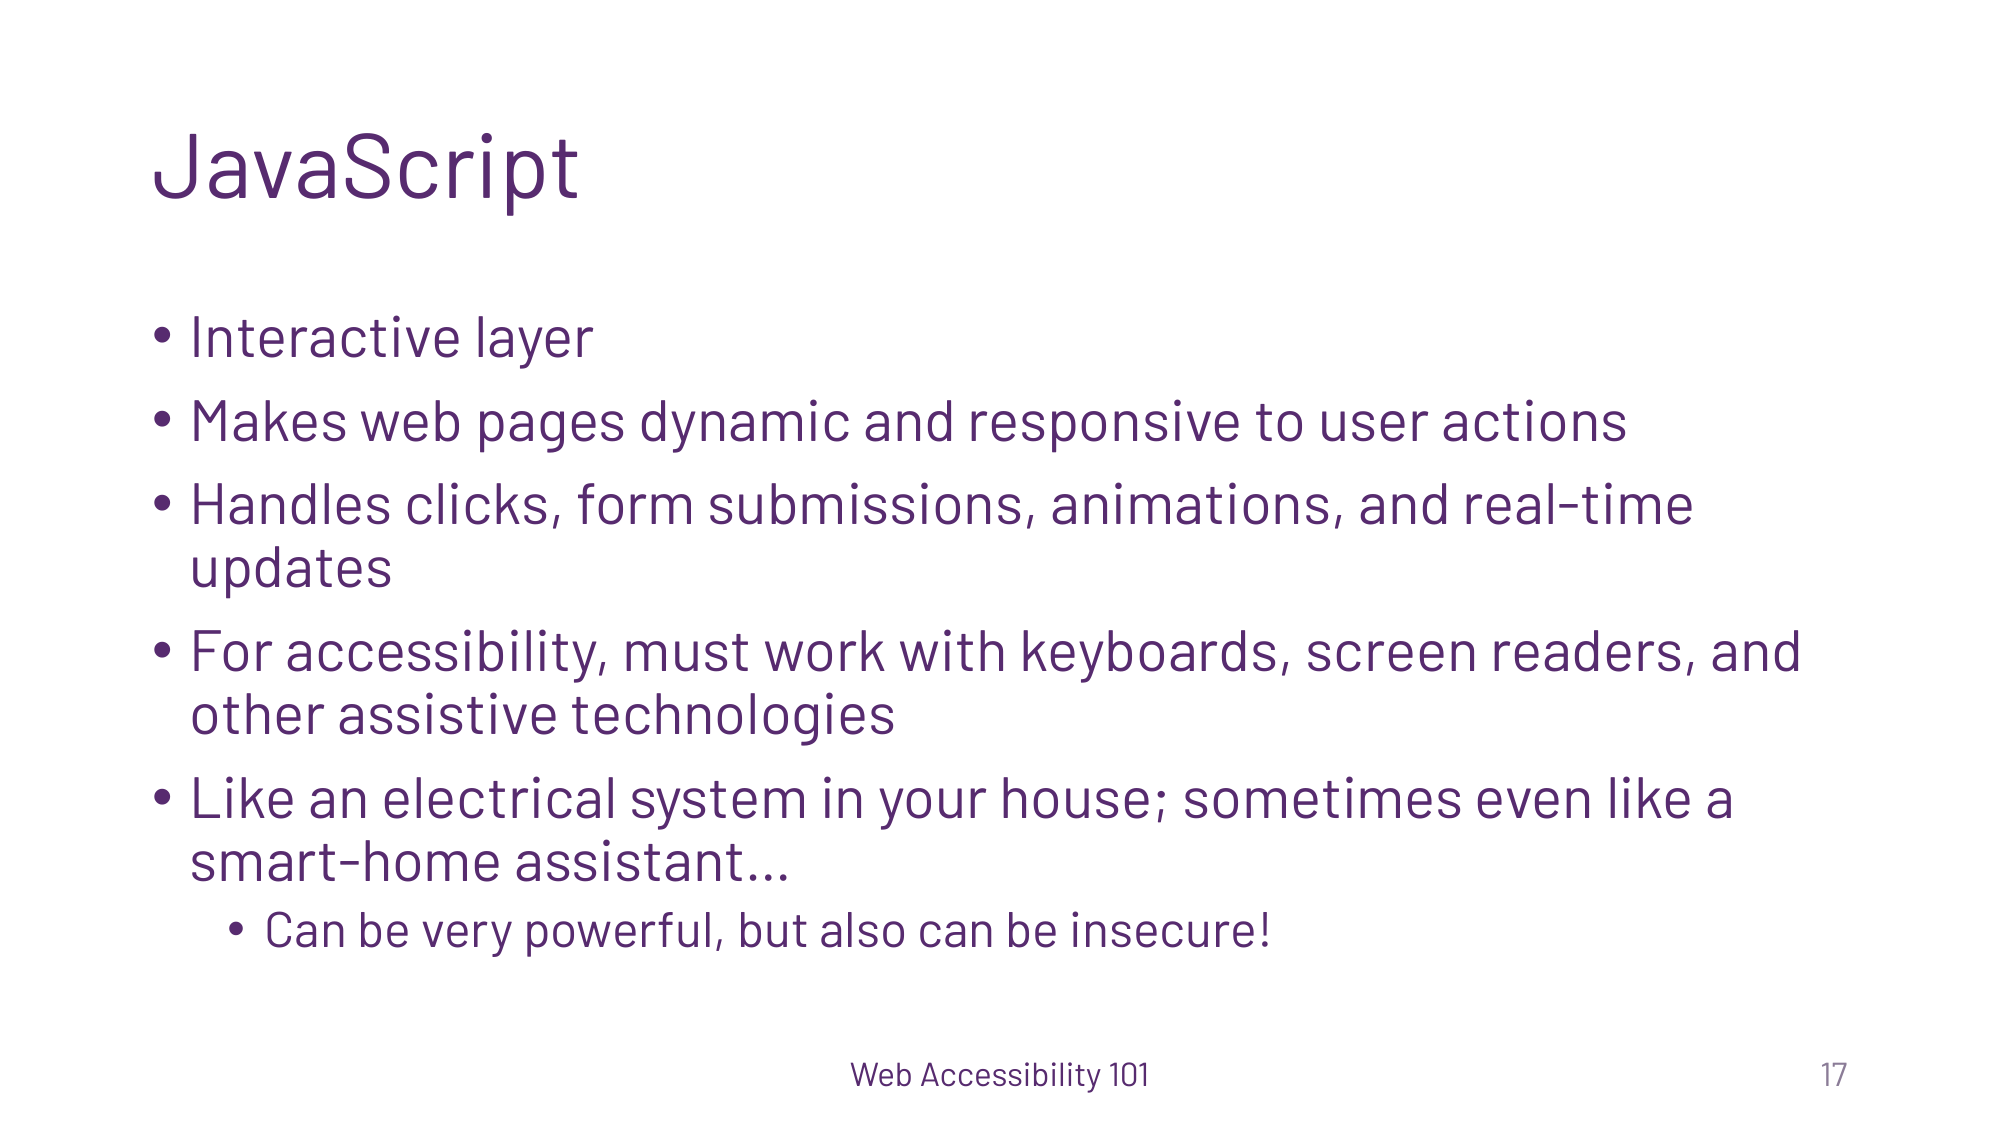

# JavaScript
Interactive layer
Makes web pages dynamic and responsive to user actions
Handles clicks, form submissions, animations, and real-time updates
For accessibility, must work with keyboards, screen readers, and other assistive technologies
Like an electrical system in your house; sometimes even like a smart-home assistant…
Can be very powerful, but also can be insecure!

Web Accessibility 101
17